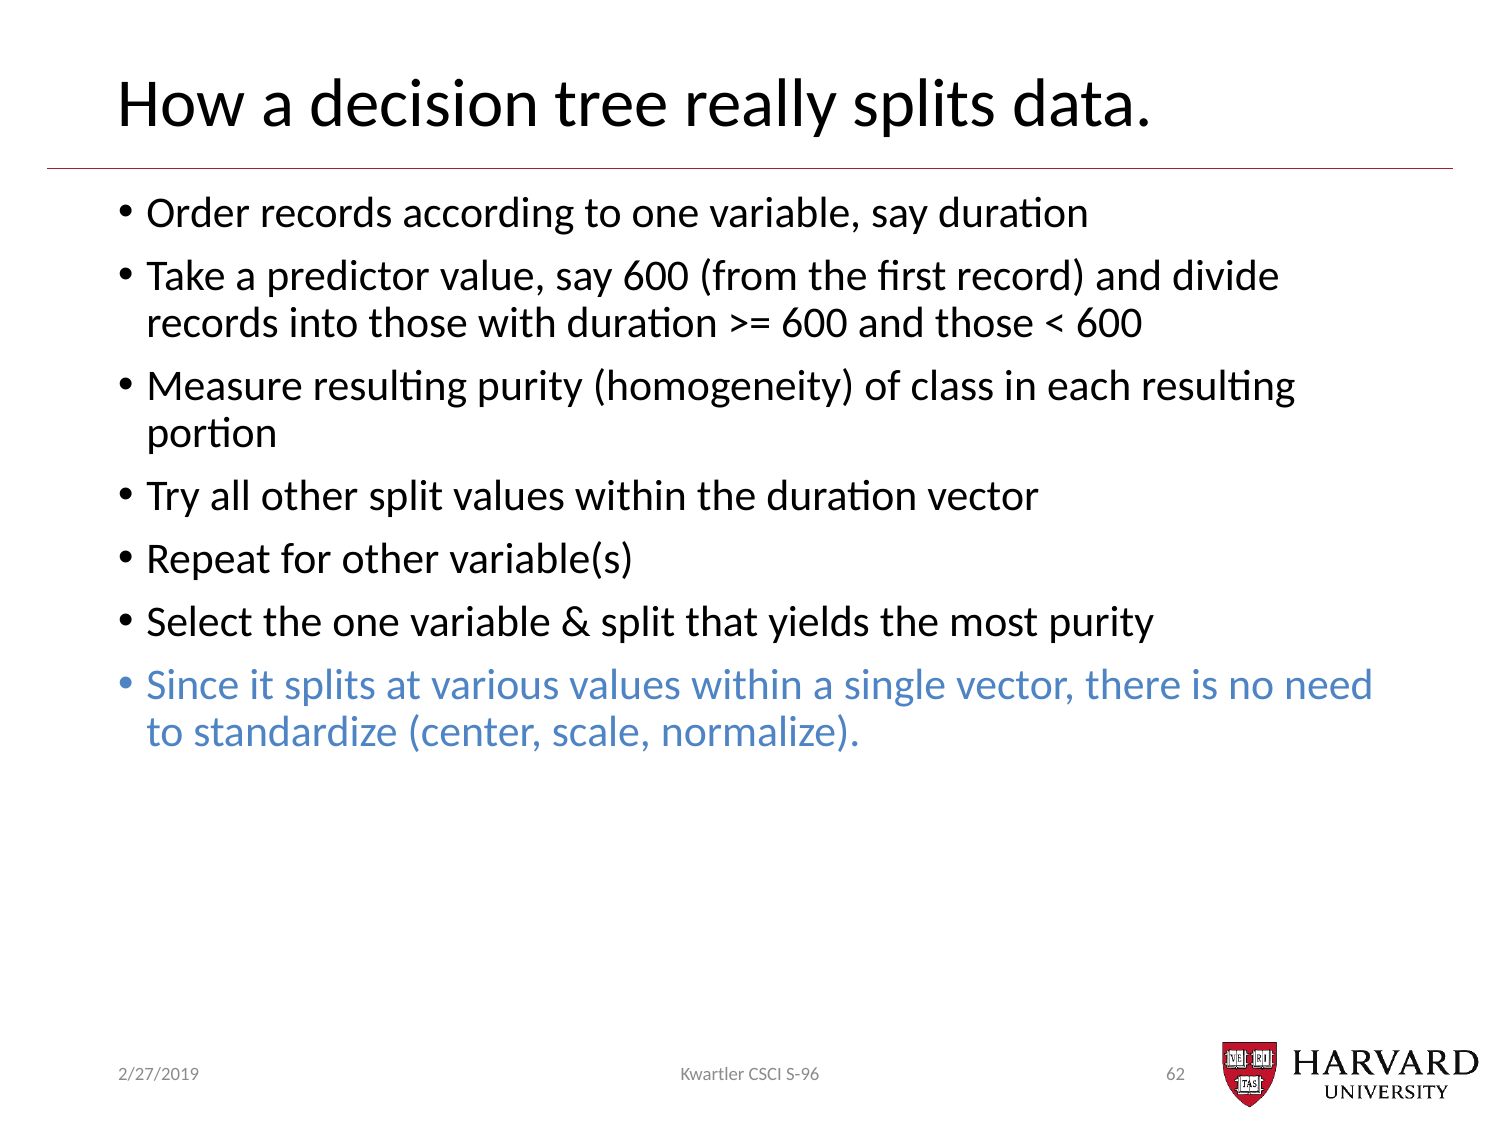

# How a decision tree really splits data.
Order records according to one variable, say duration
Take a predictor value, say 600 (from the first record) and divide records into those with duration >= 600 and those < 600
Measure resulting purity (homogeneity) of class in each resulting portion
Try all other split values within the duration vector
Repeat for other variable(s)
Select the one variable & split that yields the most purity
Since it splits at various values within a single vector, there is no need to standardize (center, scale, normalize).
2/27/2019
Kwartler CSCI S-96
62